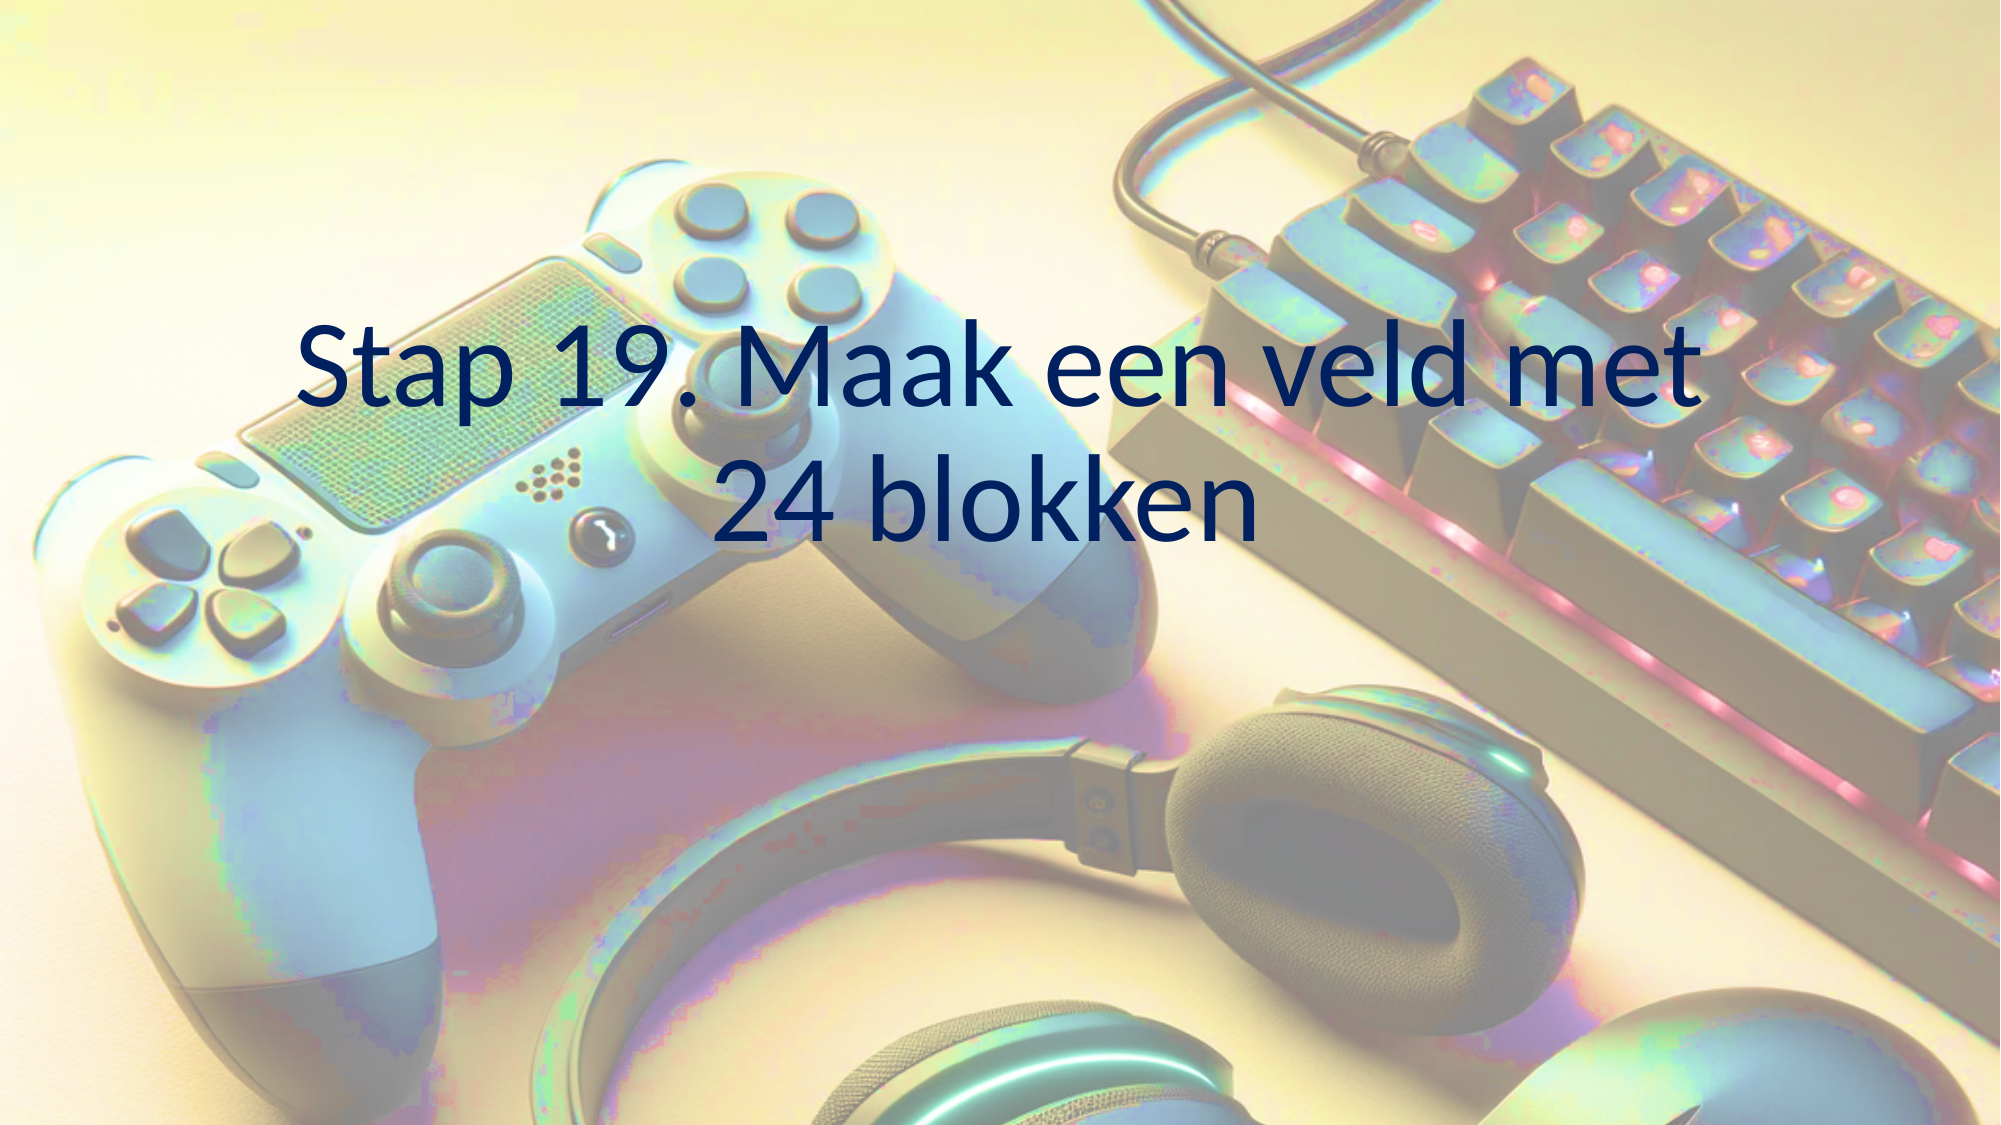

# Stap 19. Maak een veld met 24 blokken